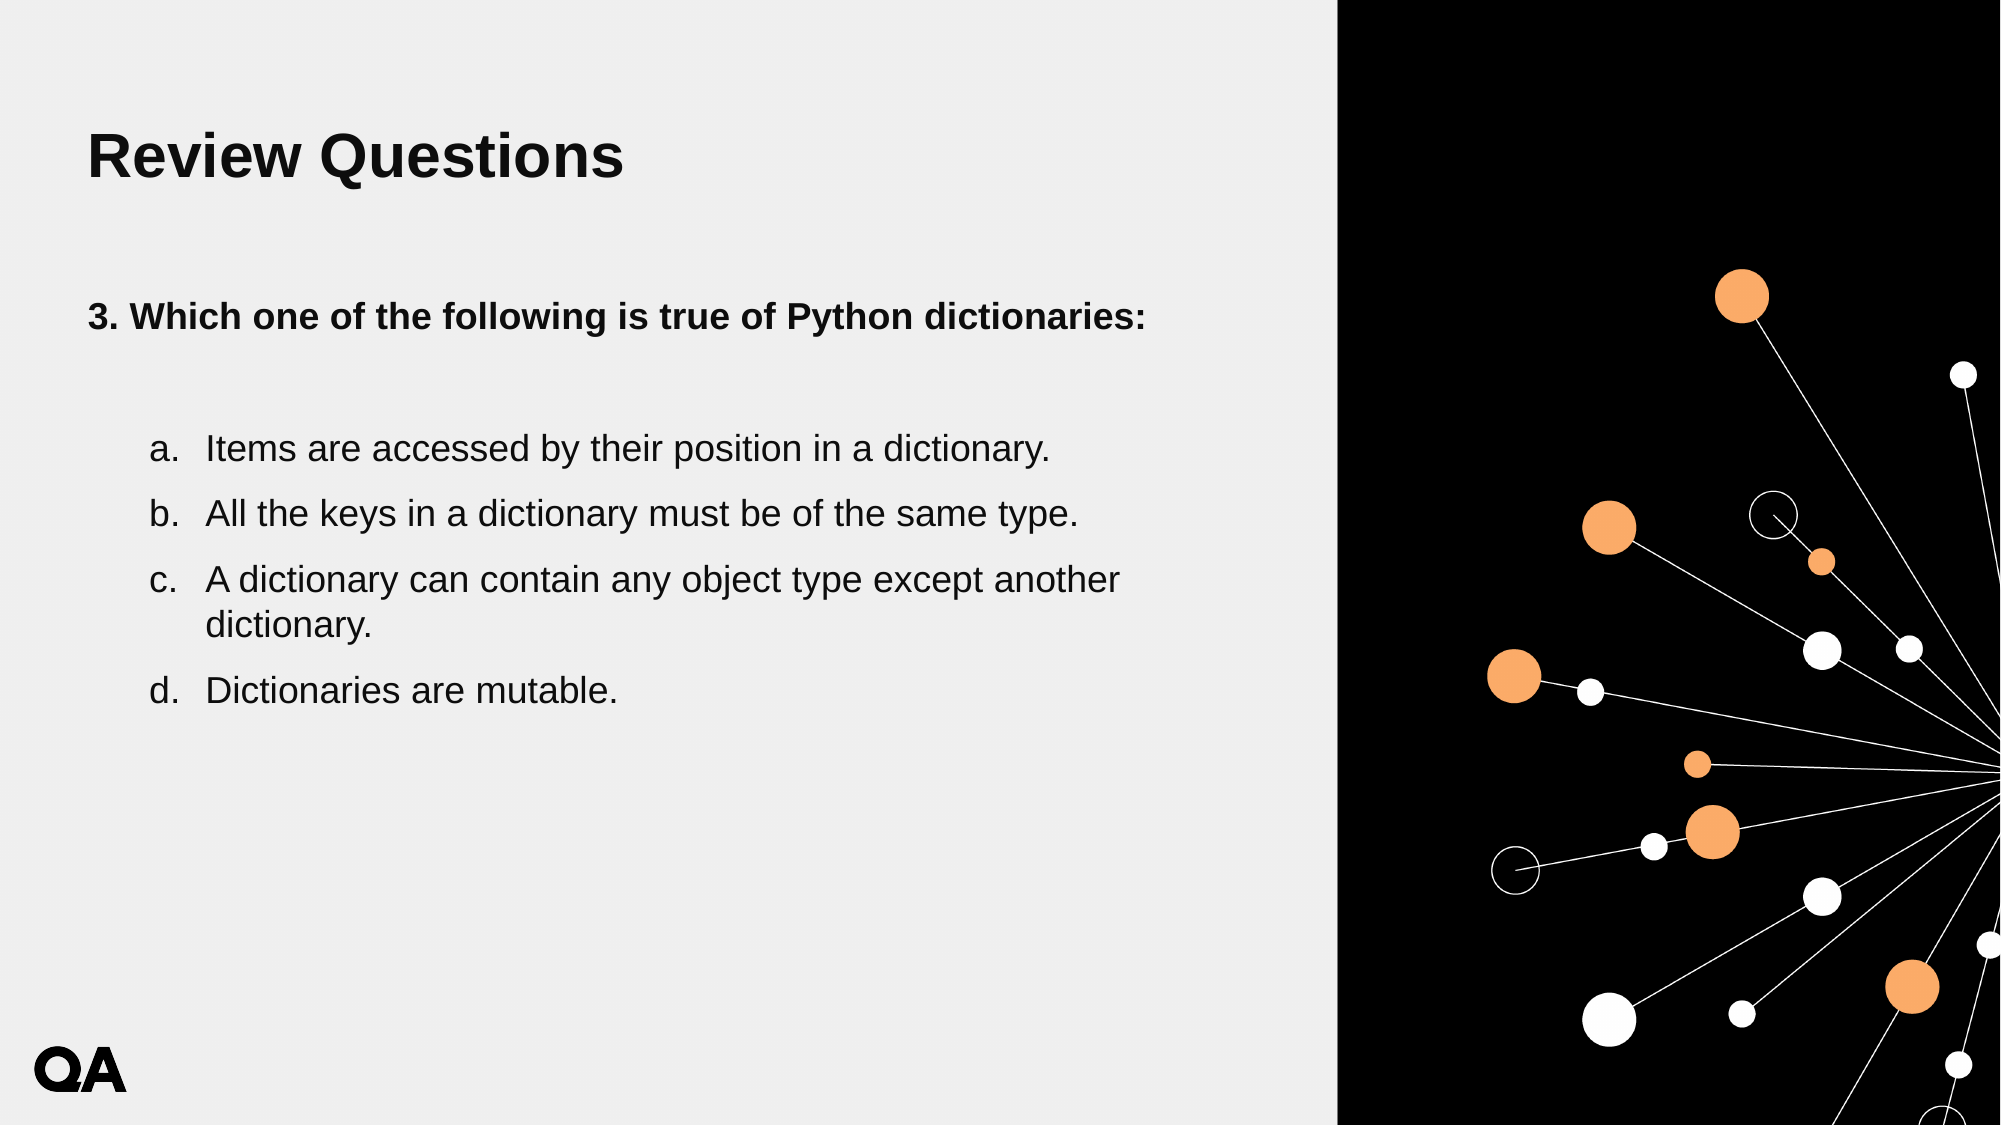

# Review Questions
3. Which one of the following is true of Python dictionaries:

Items are accessed by their position in a dictionary.
All the keys in a dictionary must be of the same type.
A dictionary can contain any object type except another dictionary.
Dictionaries are mutable.